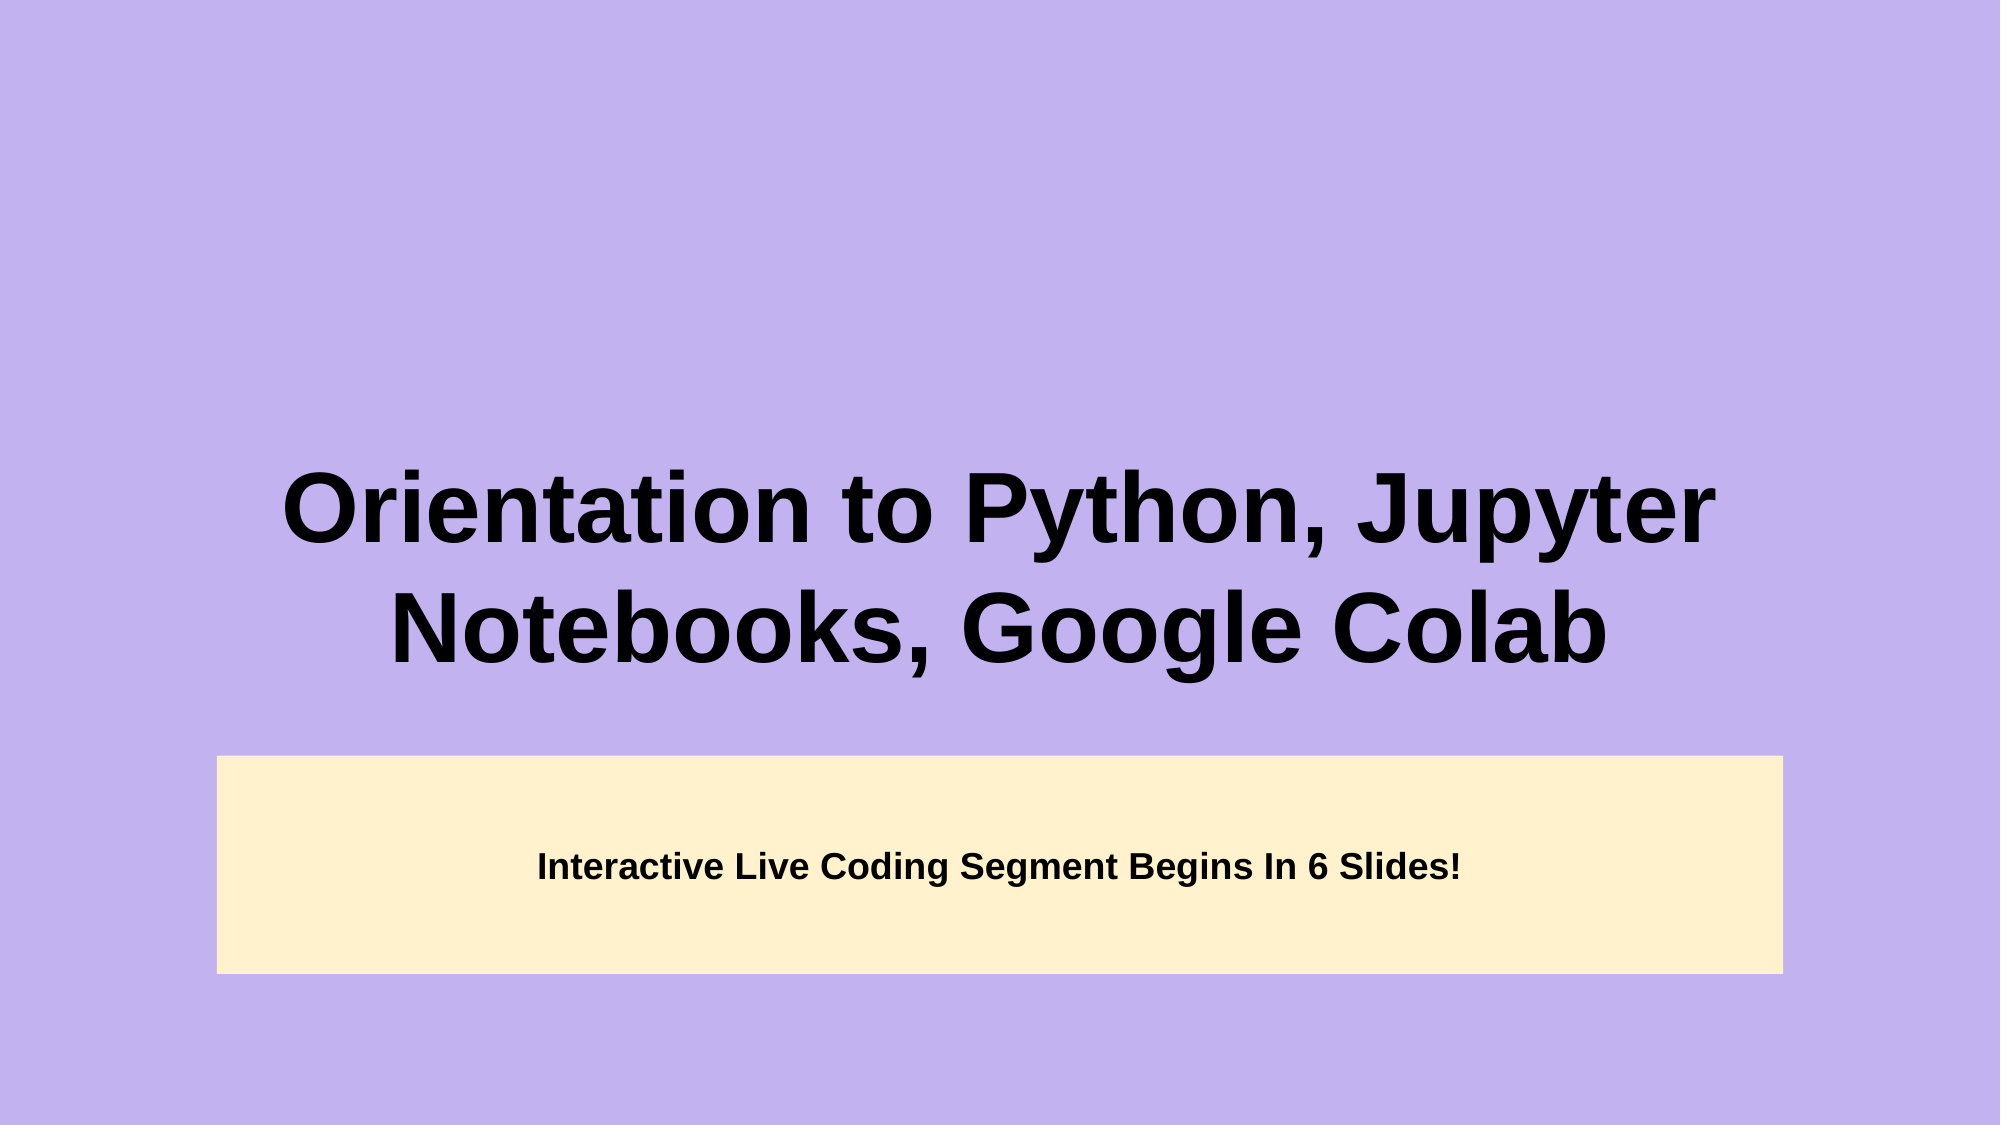

Orientation to Python, Jupyter Notebooks, Google Colab
Interactive Live Coding Segment Begins In 6 Slides!